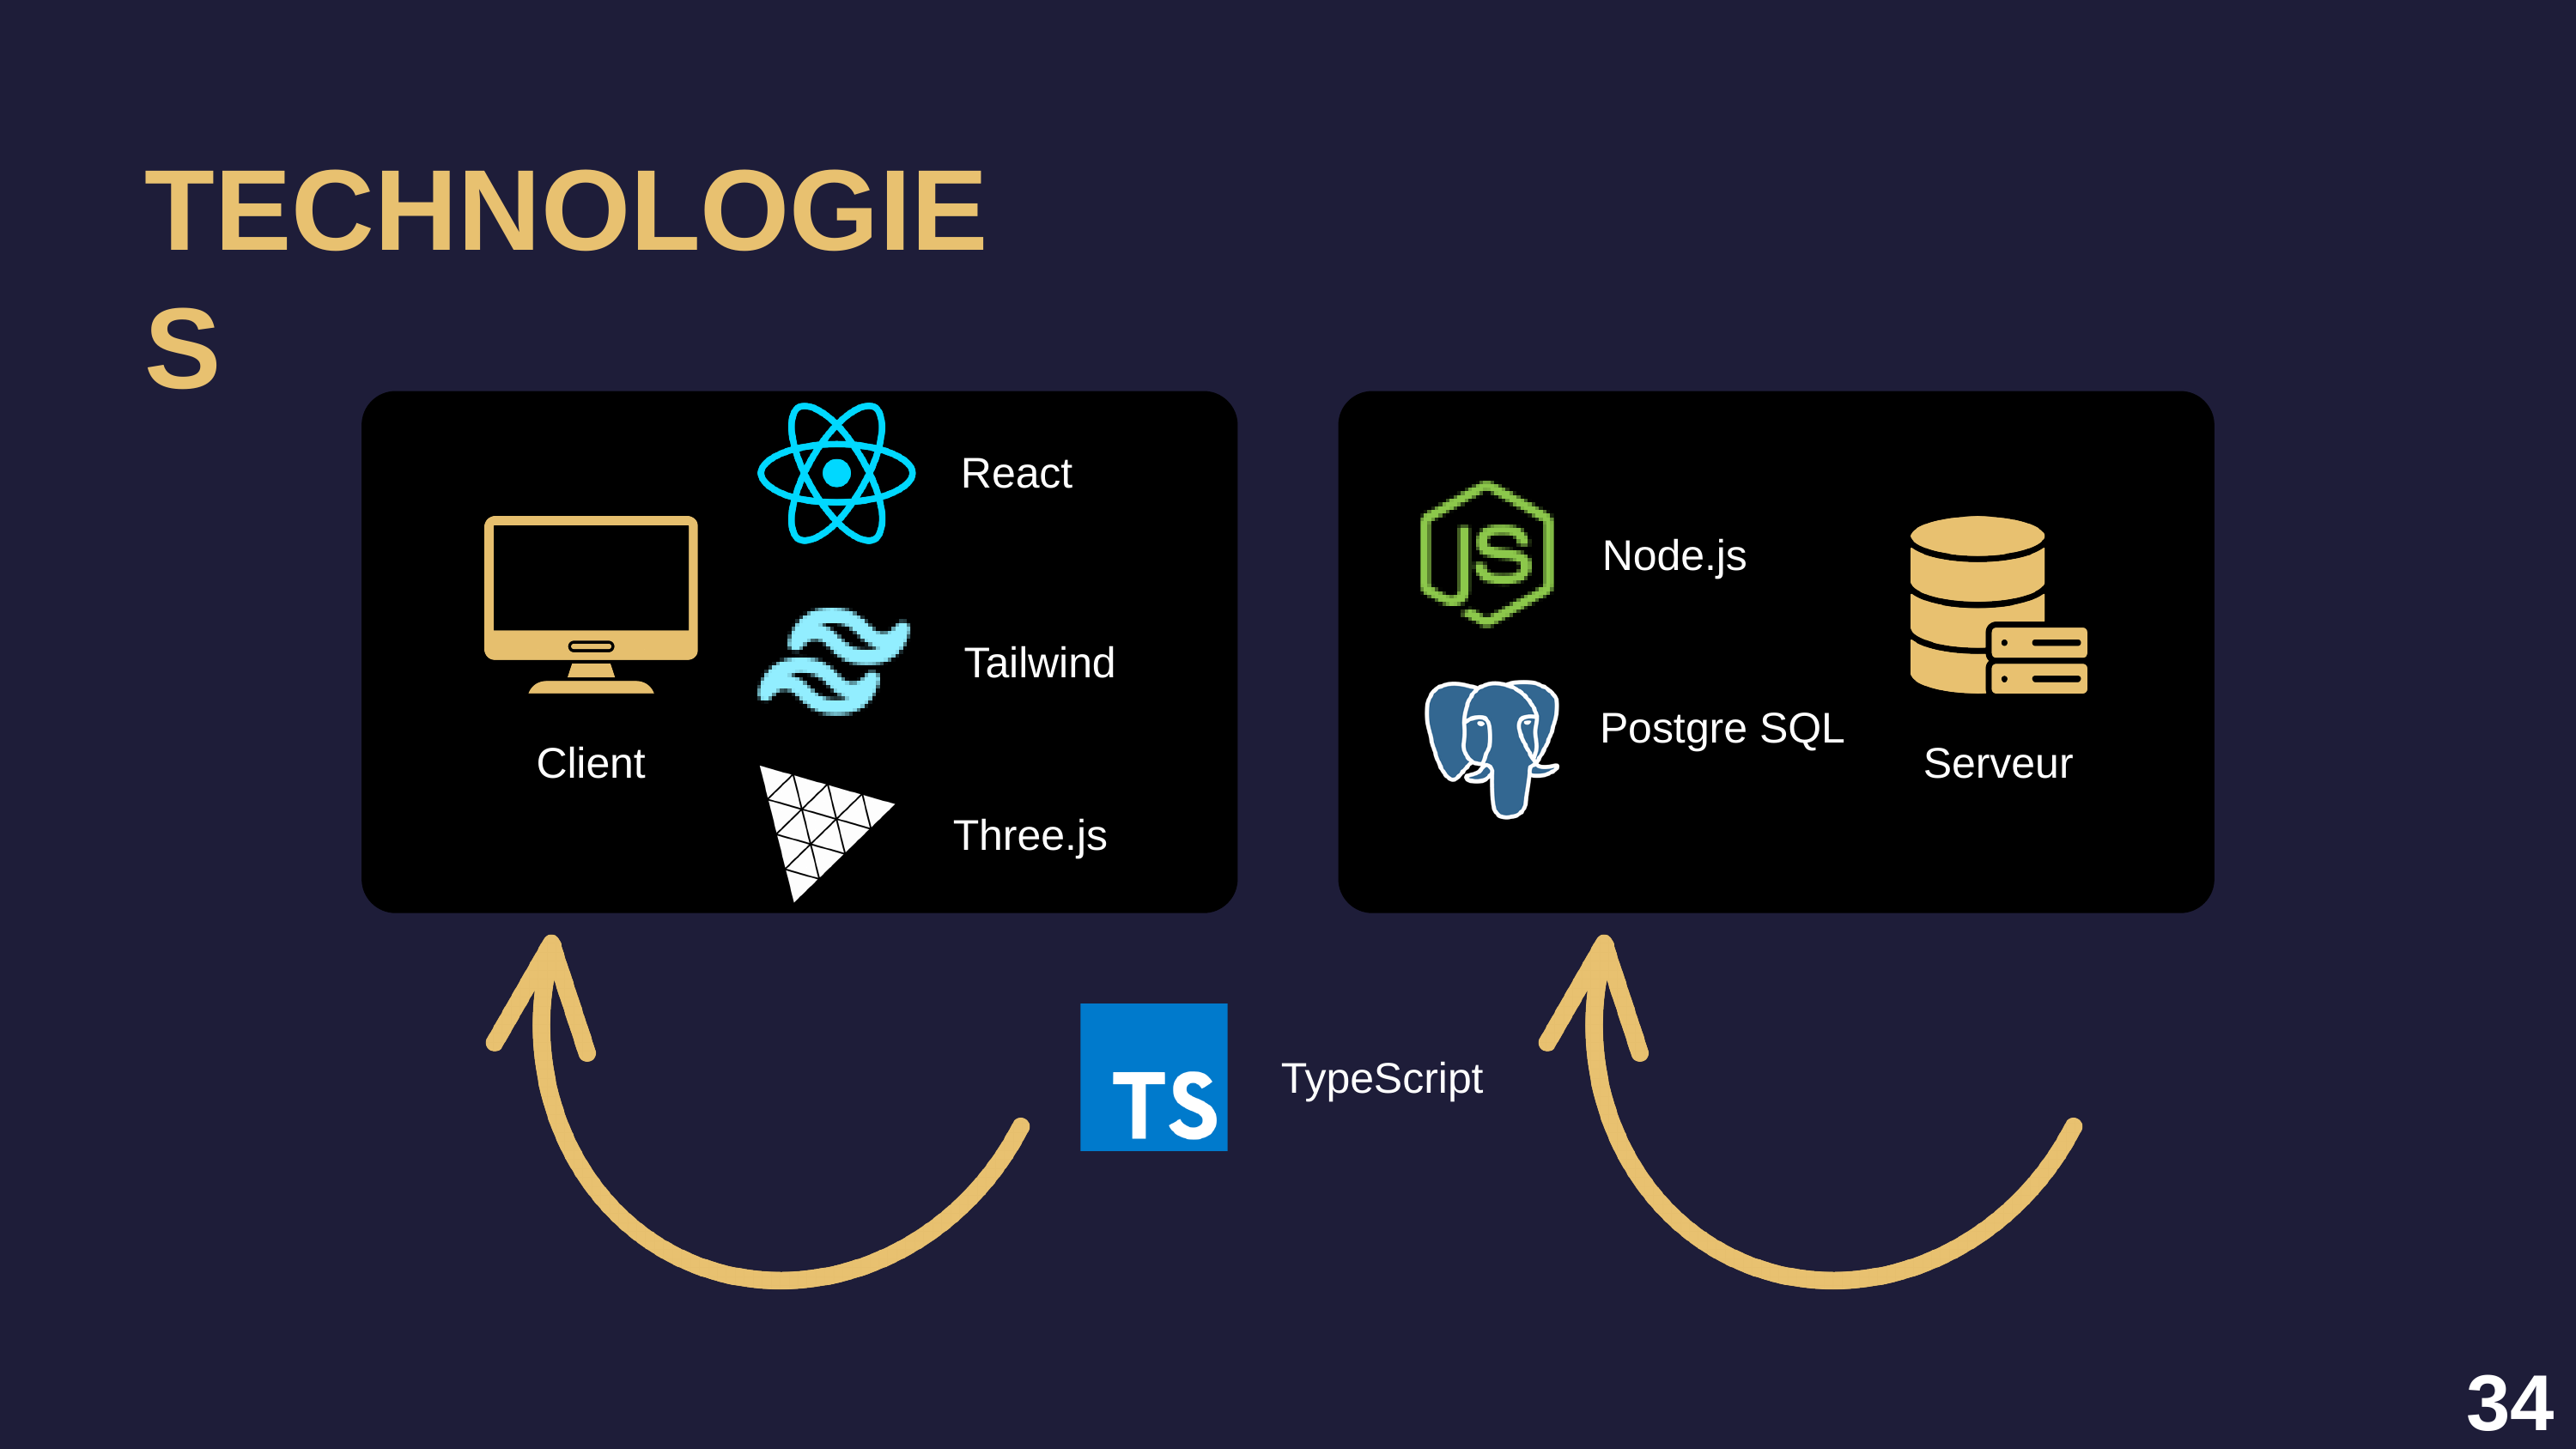

TECHNOLOGIES

React

Node.js

Tailwind

Postgre SQL
Client
Serveur

Three.js

TypeScript
34